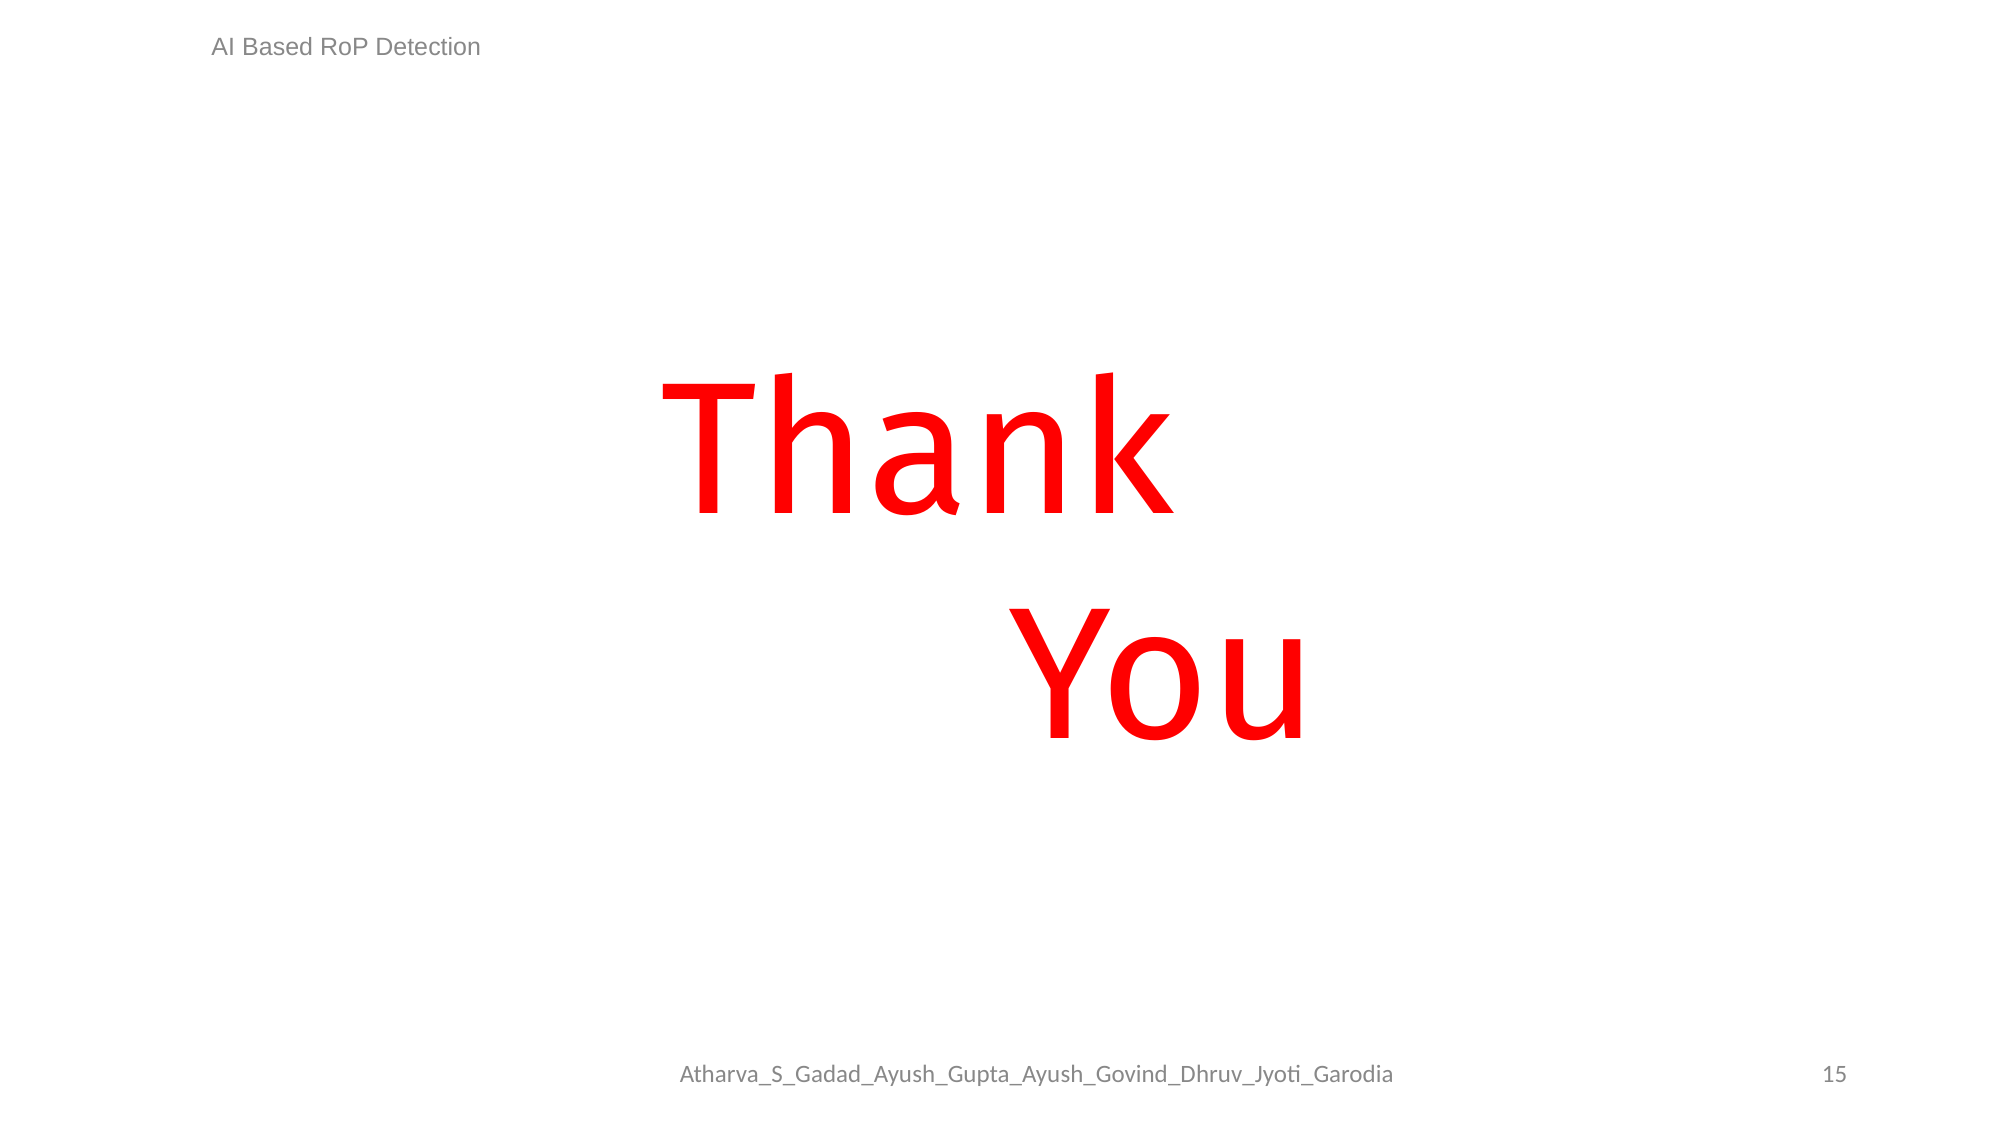

AI Based RoP Detection
Thank
       You
Atharva_S_Gadad_Ayush_Gupta_Ayush_Govind_Dhruv_Jyoti_Garodia
15